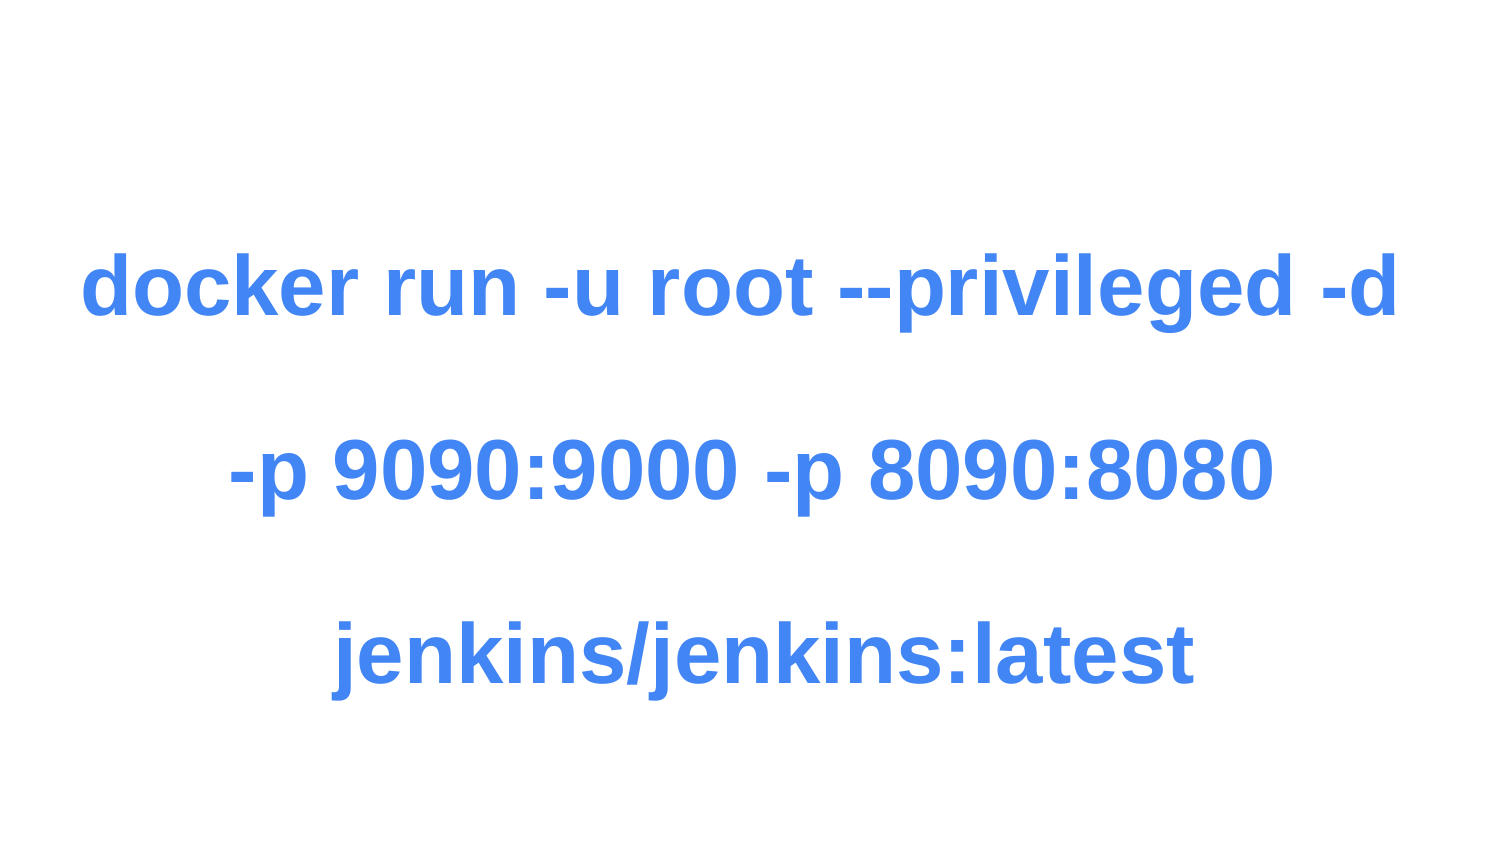

docker run -u root --privileged -d
-p 9090:9000 -p 8090:8080
 jenkins/jenkins:latest